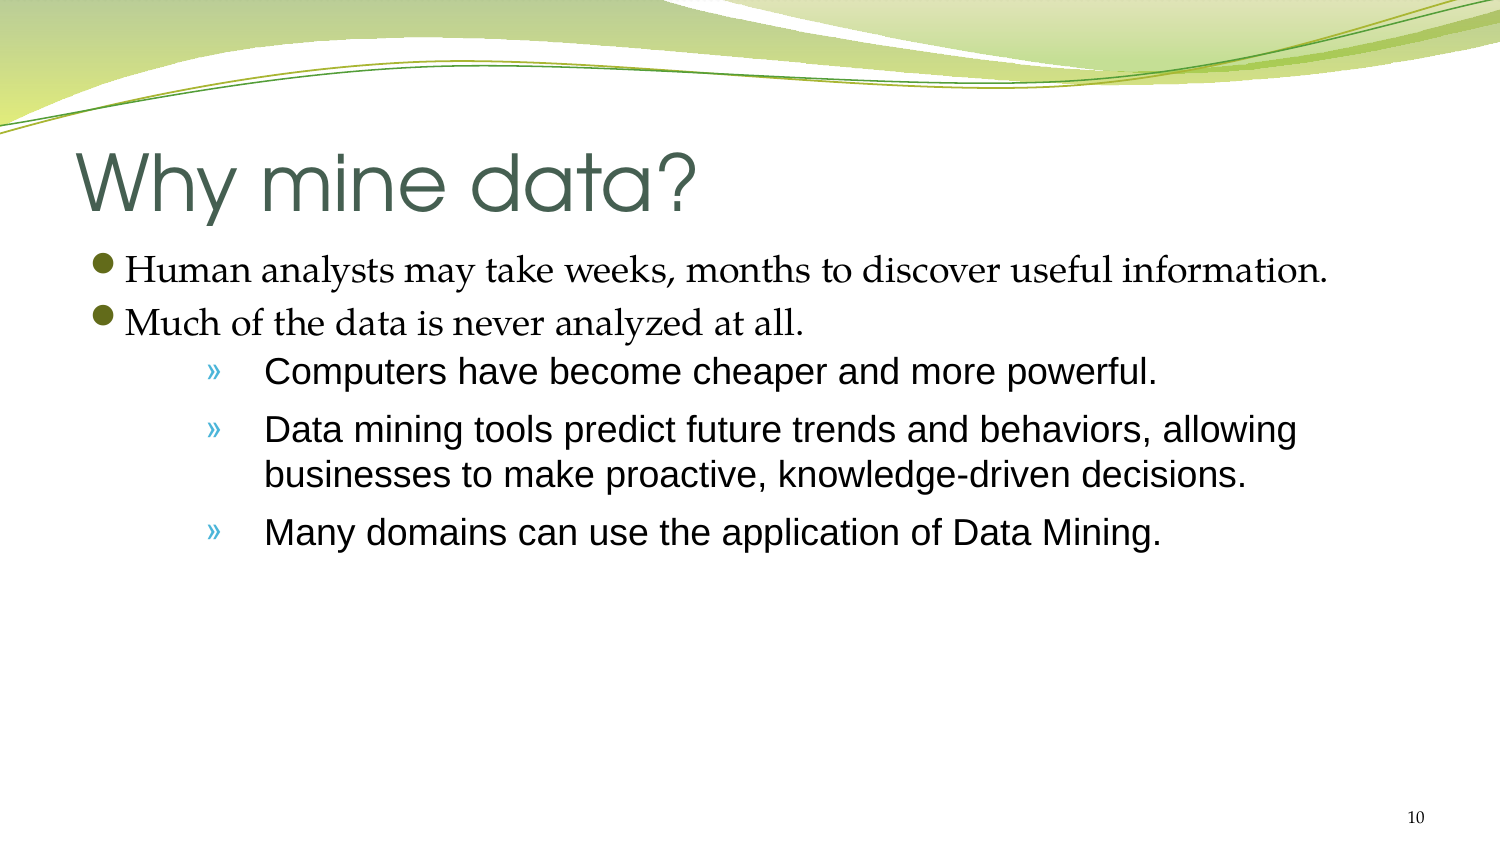

# Why mine data?
Human analysts may take weeks, months to discover useful information.
Much of the data is never analyzed at all.
Computers have become cheaper and more powerful.
Data mining tools predict future trends and behaviors, allowing businesses to make proactive, knowledge-driven decisions.
Many domains can use the application of Data Mining.
10